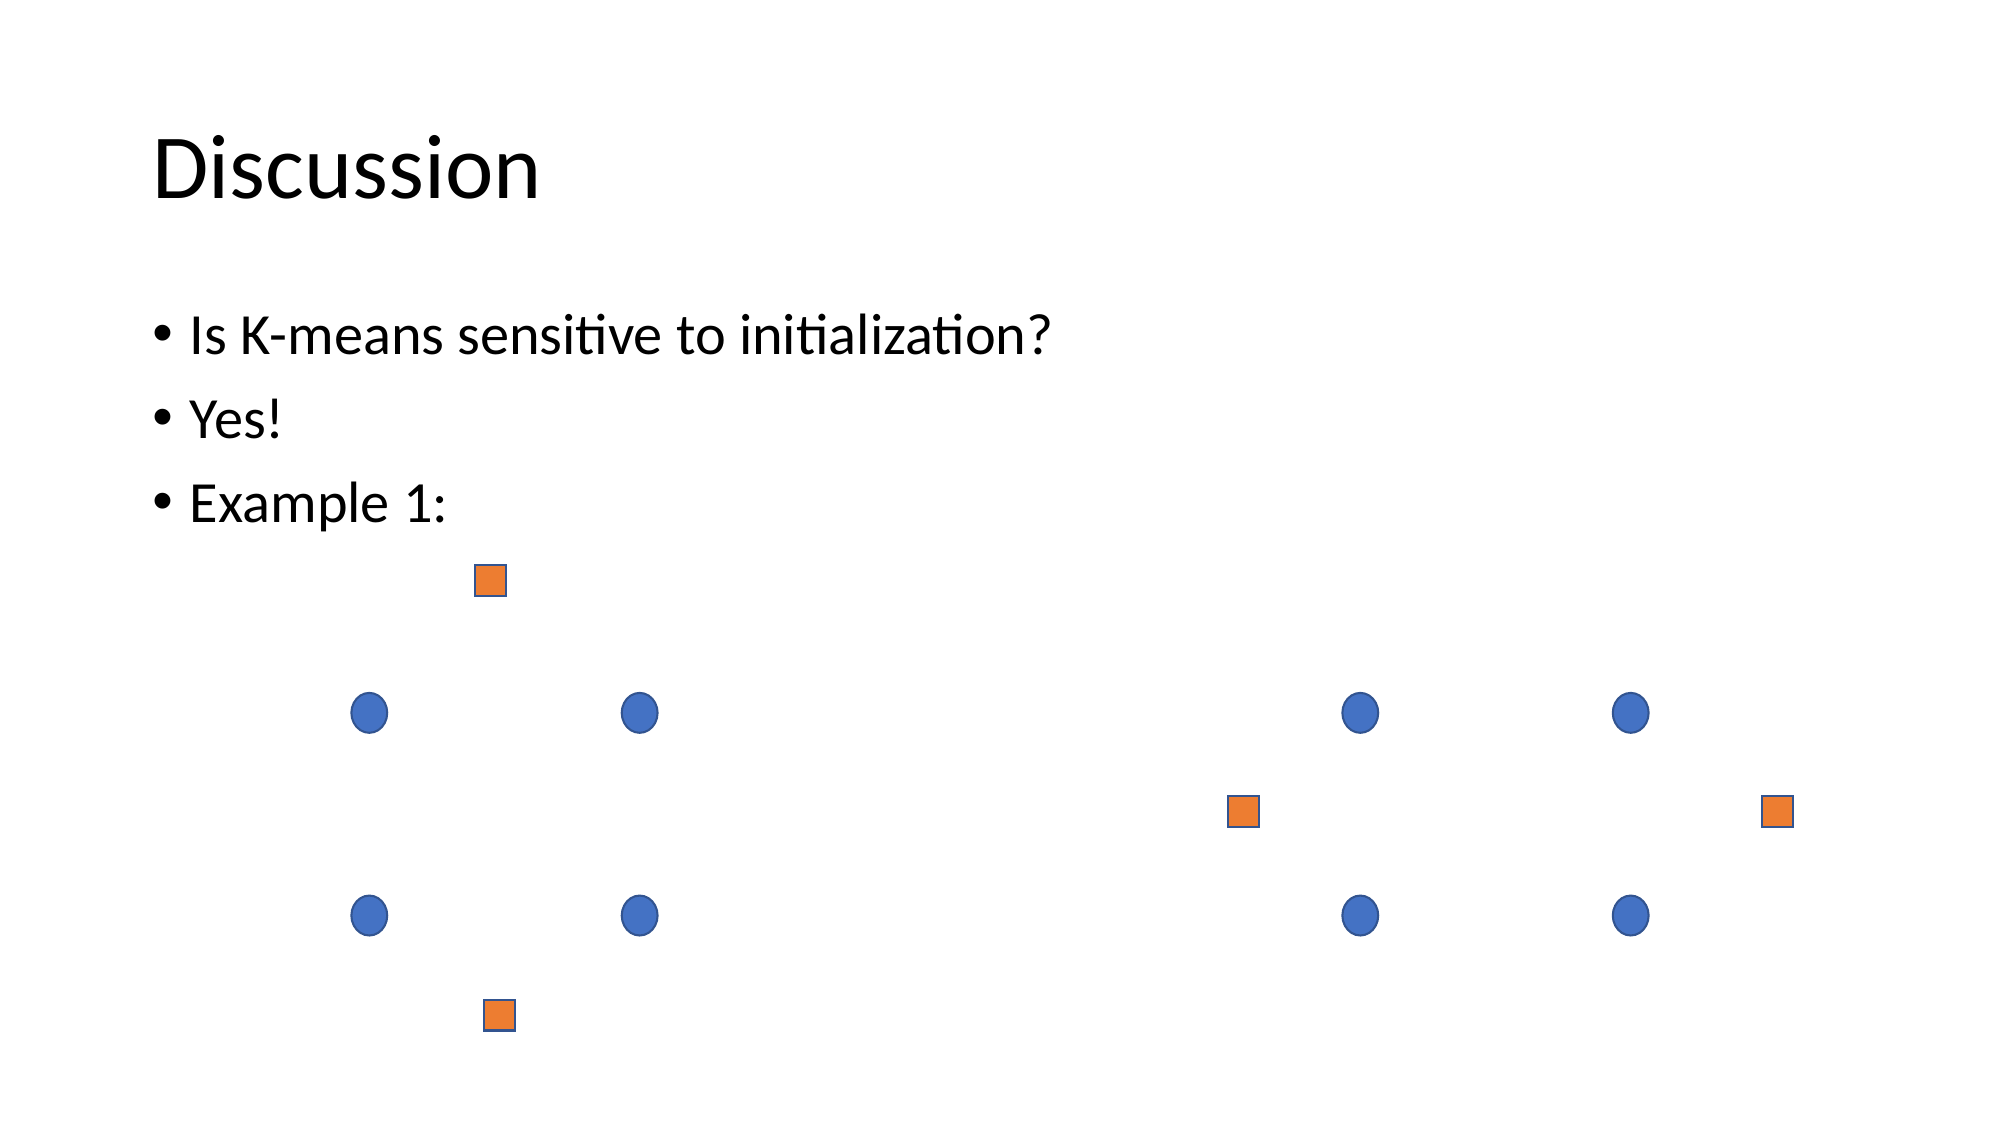

# Discussion
Is K-means sensitive to initialization?
Yes!
Example 1: